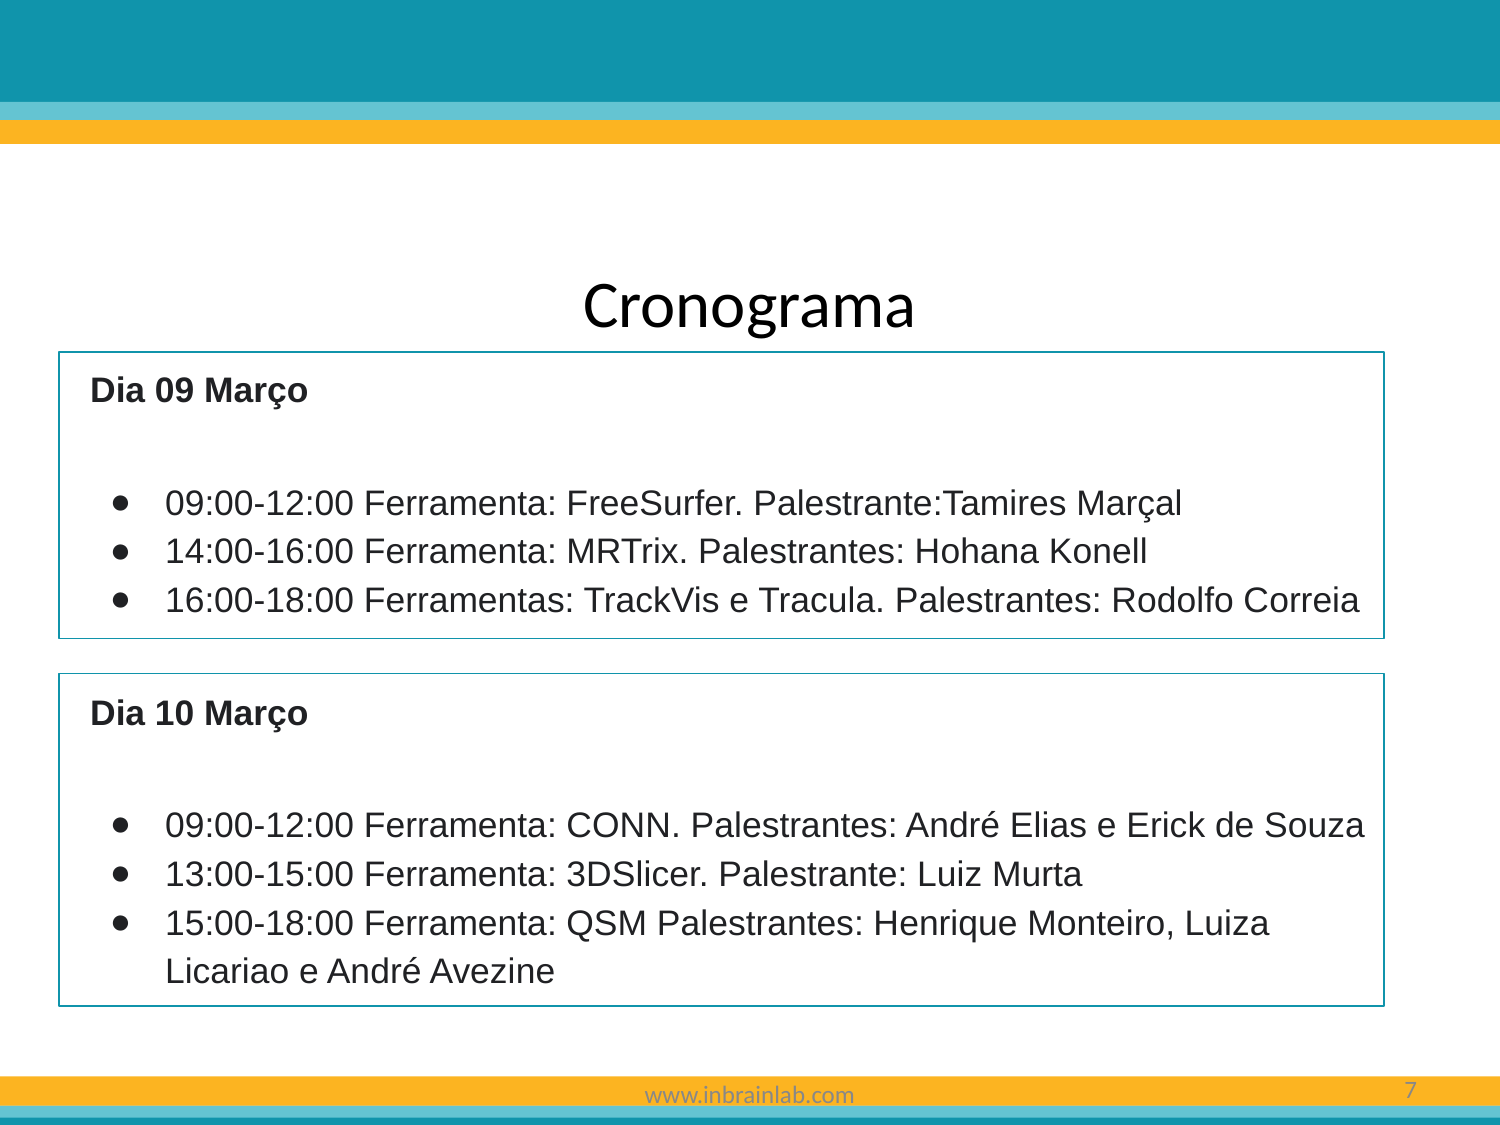

Cronograma
Dia 09 Março

09:00-12:00 Ferramenta: FreeSurfer. Palestrante:Tamires Marçal
14:00-16:00 Ferramenta: MRTrix. Palestrantes: Hohana Konell
16:00-18:00 Ferramentas: TrackVis e Tracula. Palestrantes: Rodolfo Correia

Dia 10 Março

09:00-12:00 Ferramenta: CONN. Palestrantes: André Elias e Erick de Souza
13:00-15:00 Ferramenta: 3DSlicer. Palestrante: Luiz Murta
15:00-18:00 Ferramenta: QSM Palestrantes: Henrique Monteiro, Luiza Licariao e André Avezine

7
www.inbrainlab.com